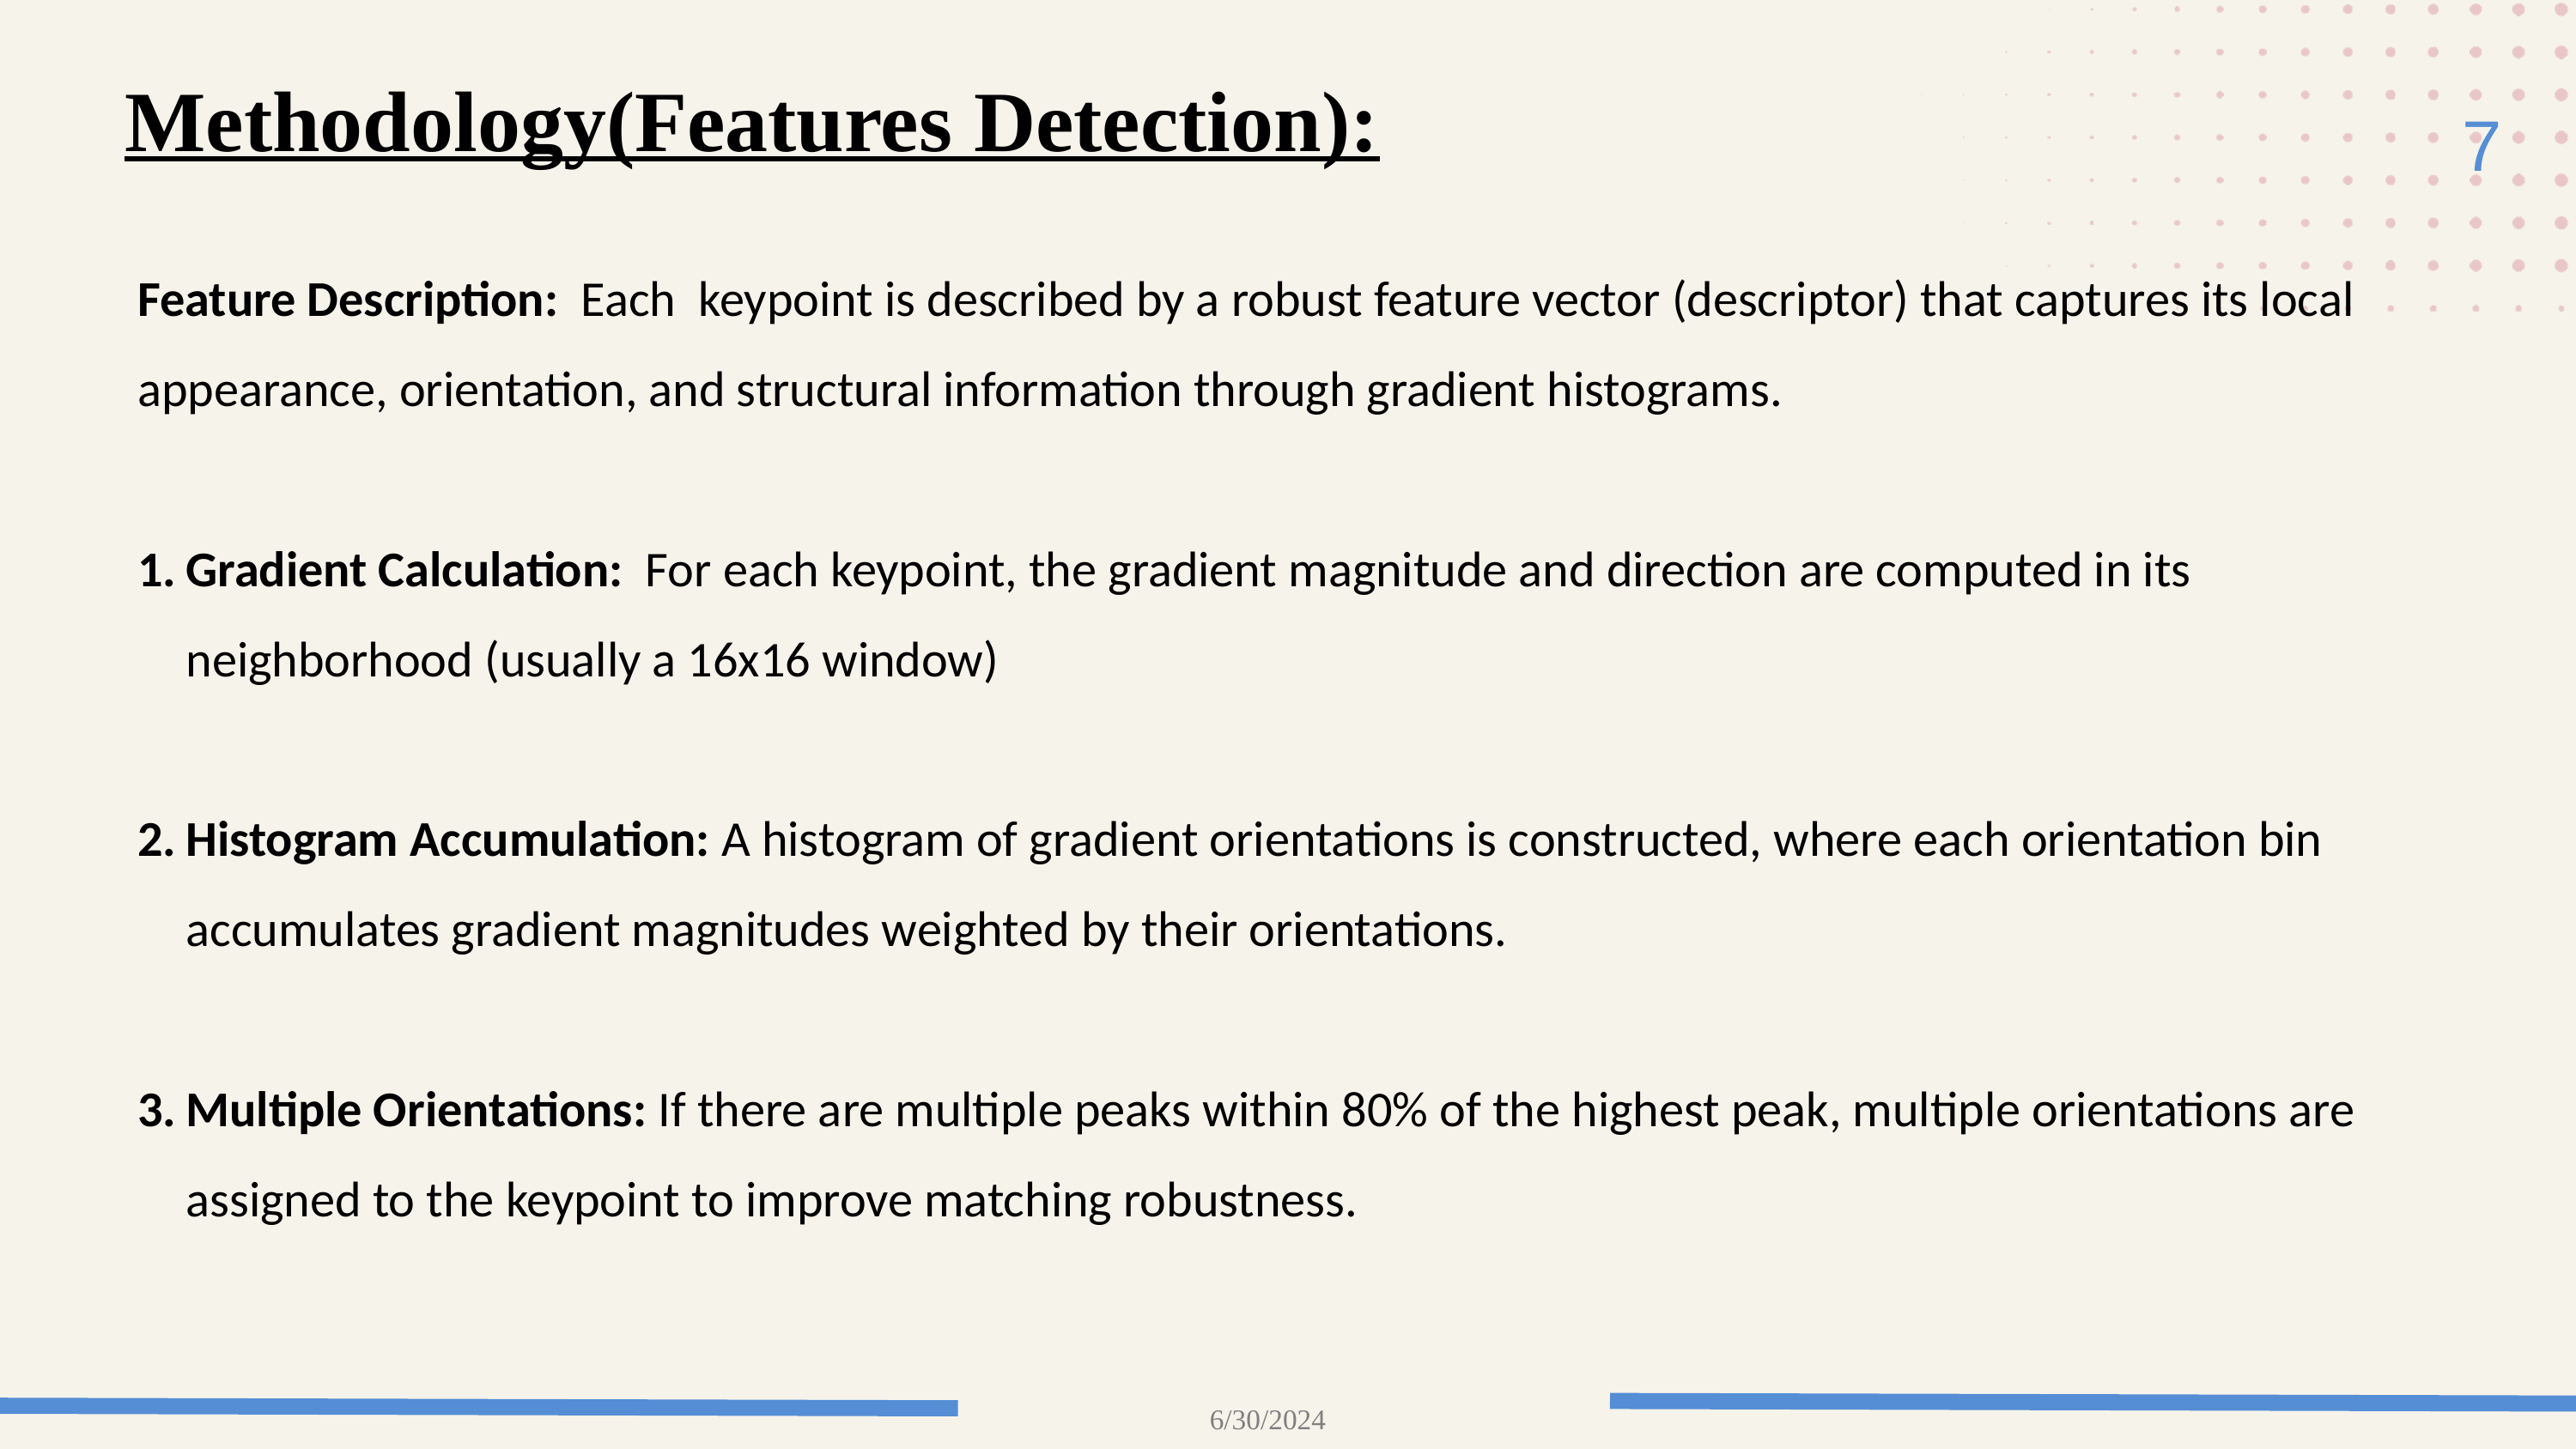

7

Methodology(Features Detection):
Feature Description:  Each  keypoint is described by a robust feature vector (descriptor) that captures its local appearance, orientation, and structural information through gradient histograms.

Gradient Calculation:  For each keypoint, the gradient magnitude and direction are computed in its neighborhood (usually a 16x16 window)

Histogram Accumulation: A histogram of gradient orientations is constructed, where each orientation bin accumulates gradient magnitudes weighted by their orientations.

Multiple Orientations: If there are multiple peaks within 80% of the highest peak, multiple orientations are assigned to the keypoint to improve matching robustness.
6/30/2024